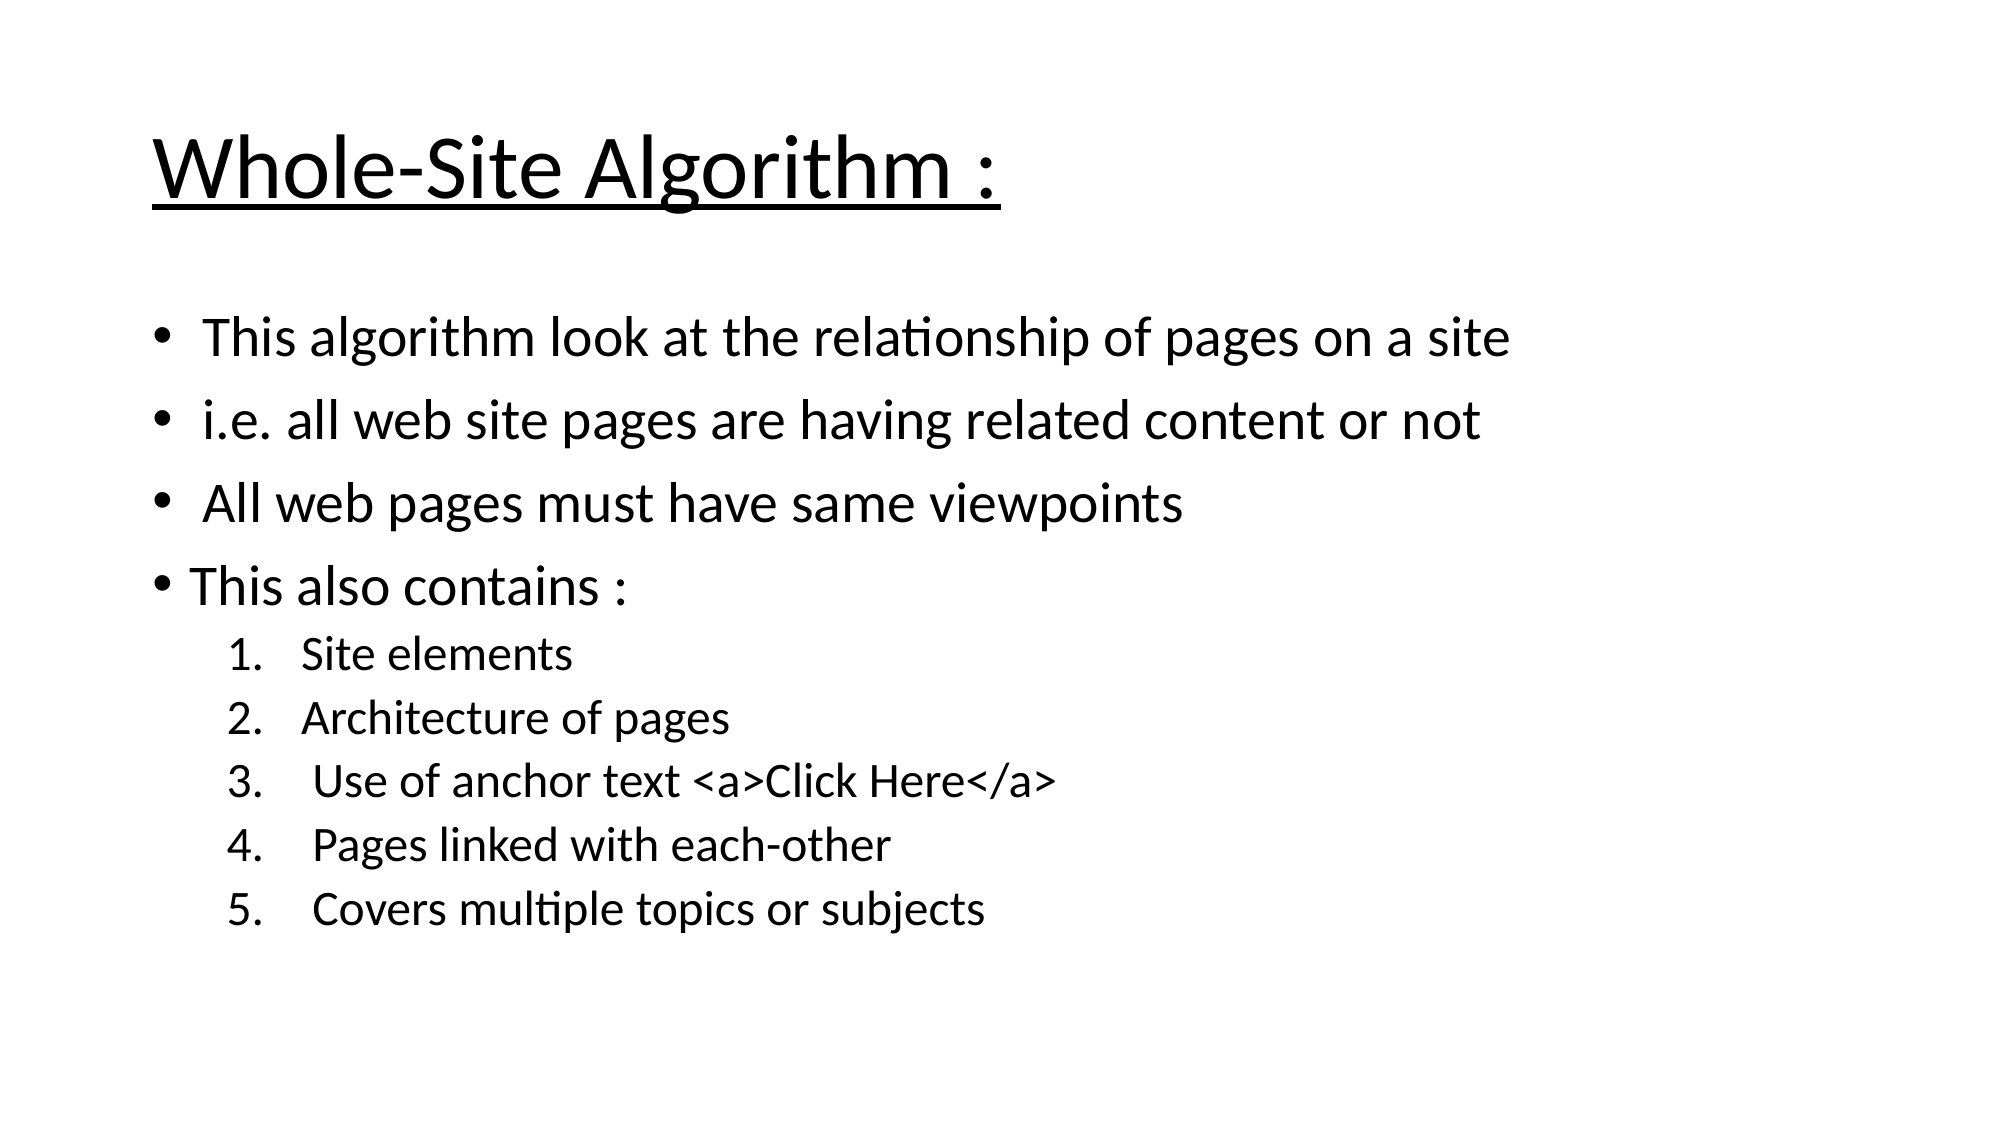

# Whole-Site Algorithm :
 This algorithm look at the relationship of pages on a site
 i.e. all web site pages are having related content or not
 All web pages must have same viewpoints
This also contains :
Site elements
Architecture of pages
 Use of anchor text <a>Click Here</a>
 Pages linked with each-other
 Covers multiple topics or subjects